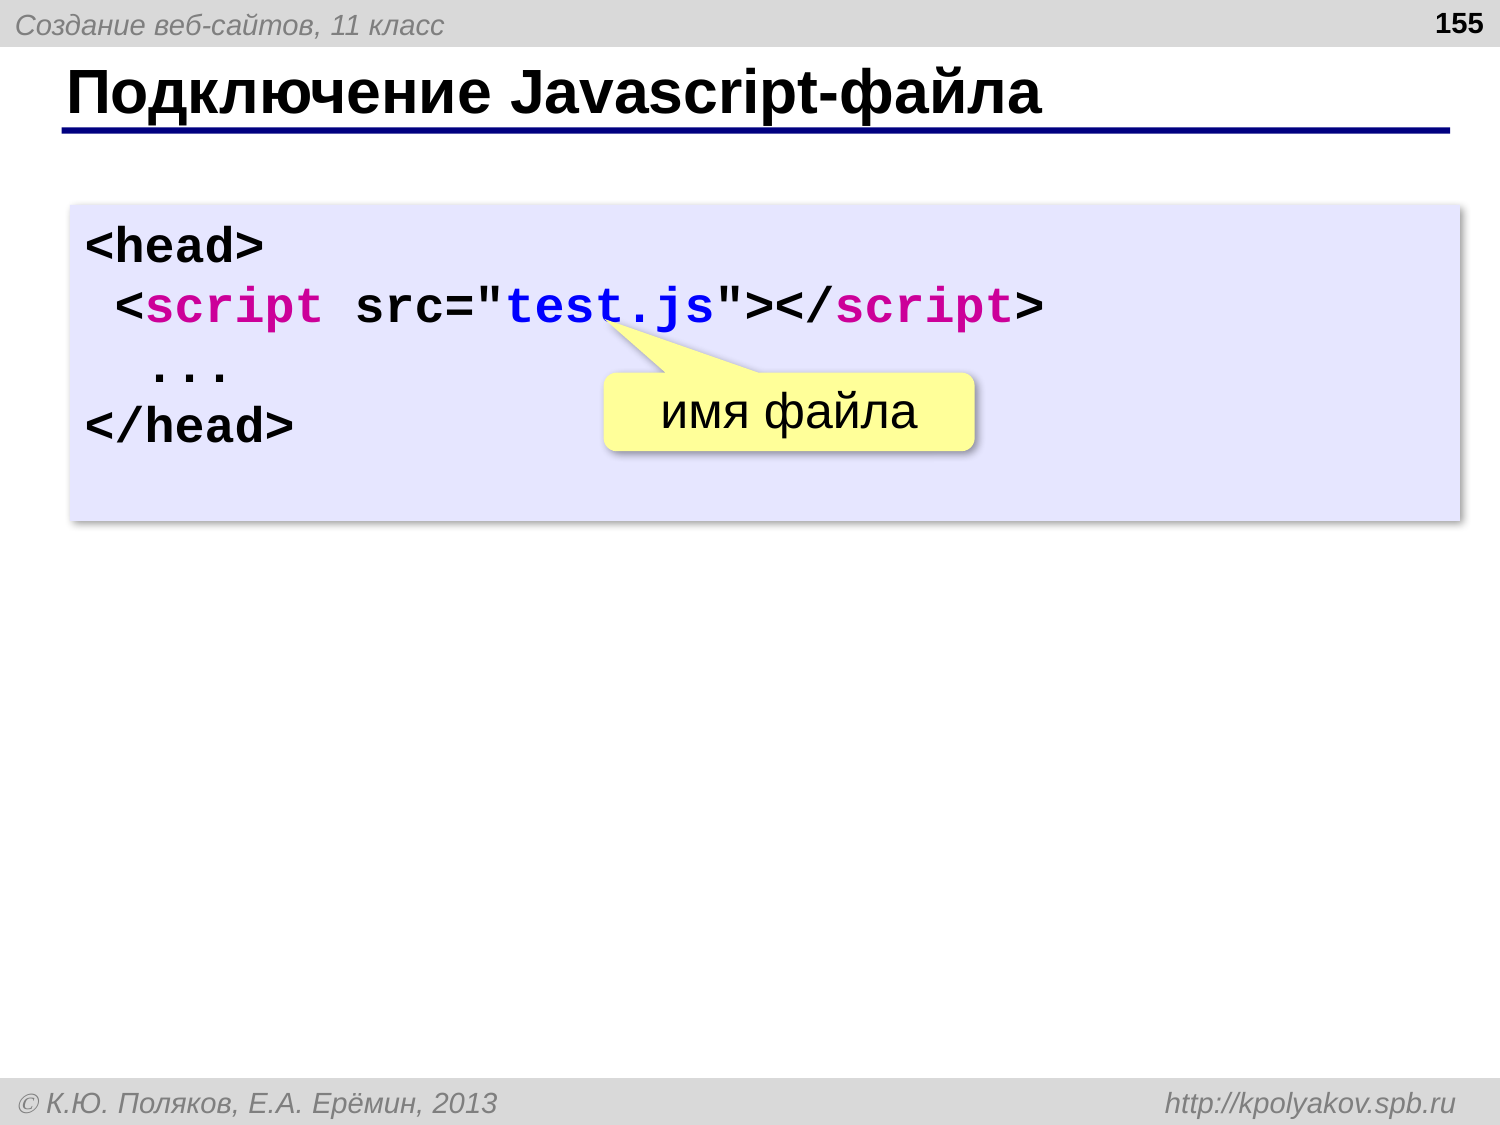

155
# Подключение Javascript-файла
<head>
 <script src="test.js"></script>
  ...
</head>
имя файла